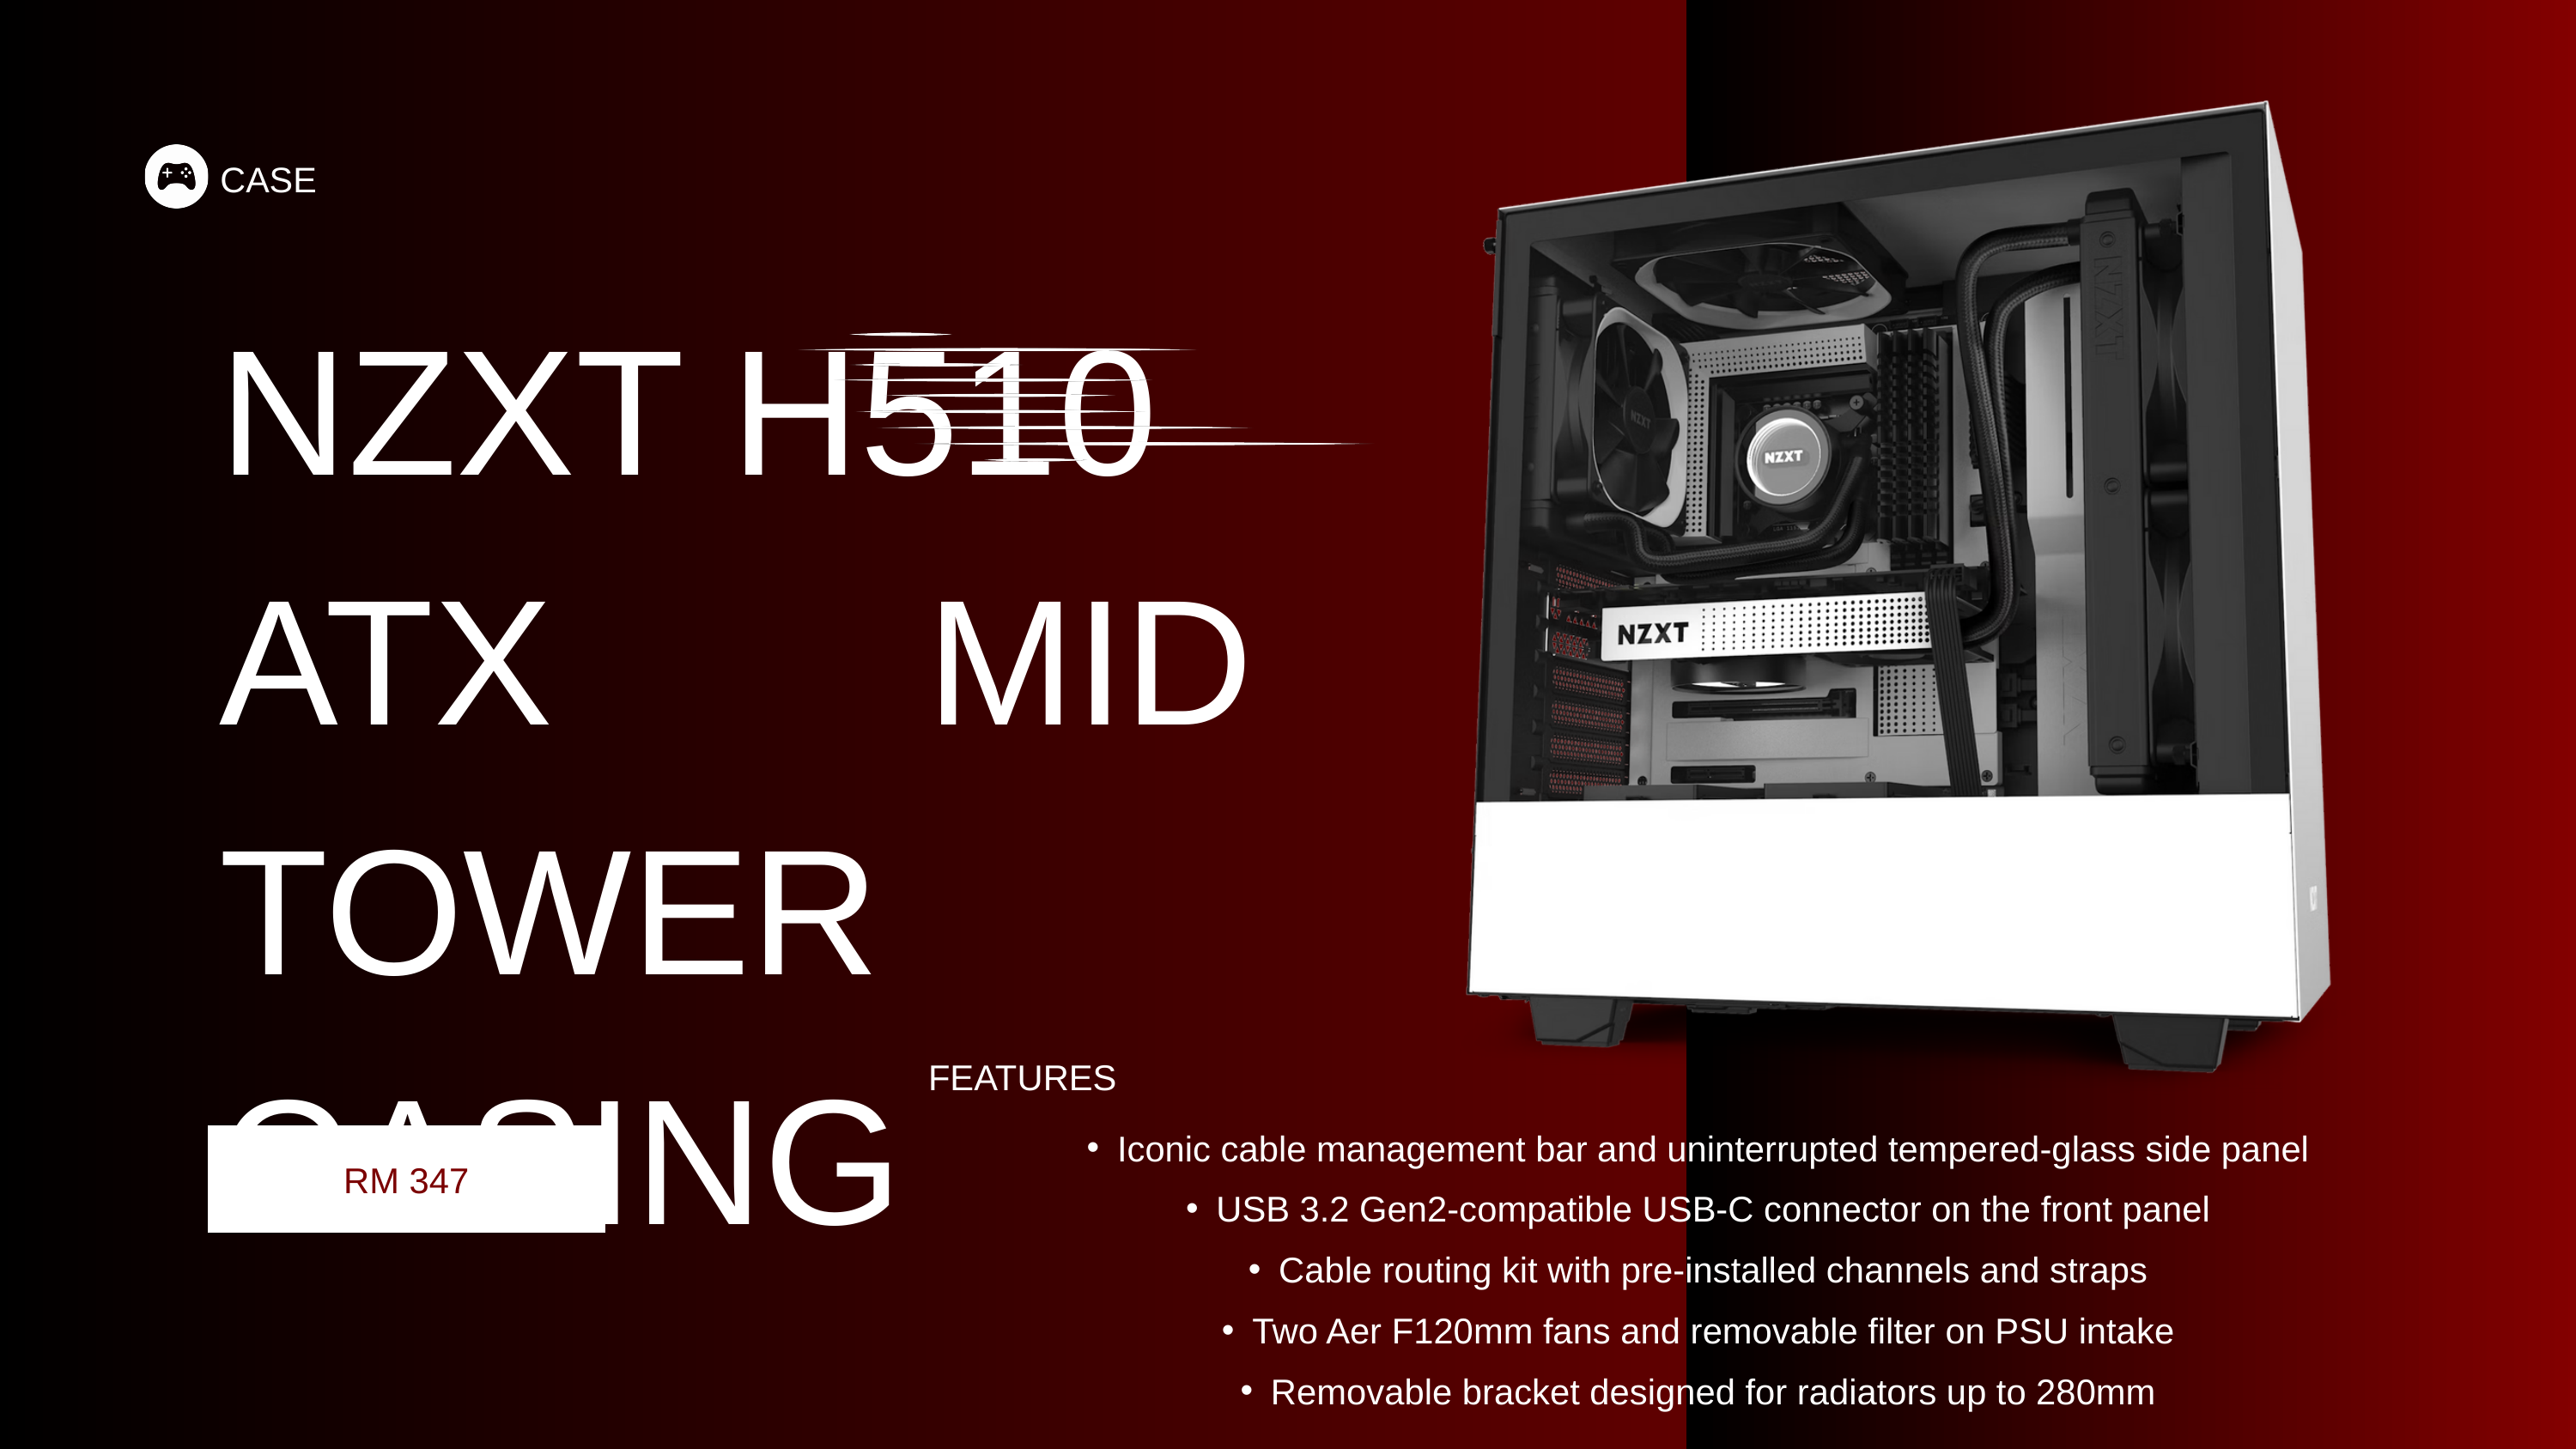

CASE
NZXT H510
ATX MID TOWER CASING

FEATURES

Iconic cable management bar and uninterrupted tempered-glass side panel
USB 3.2 Gen2-compatible USB-C connector on the front panel
Cable routing kit with pre-installed channels and straps
Two Aer F120mm fans and removable filter on PSU intake
Removable bracket designed for radiators up to 280mm

RM 347